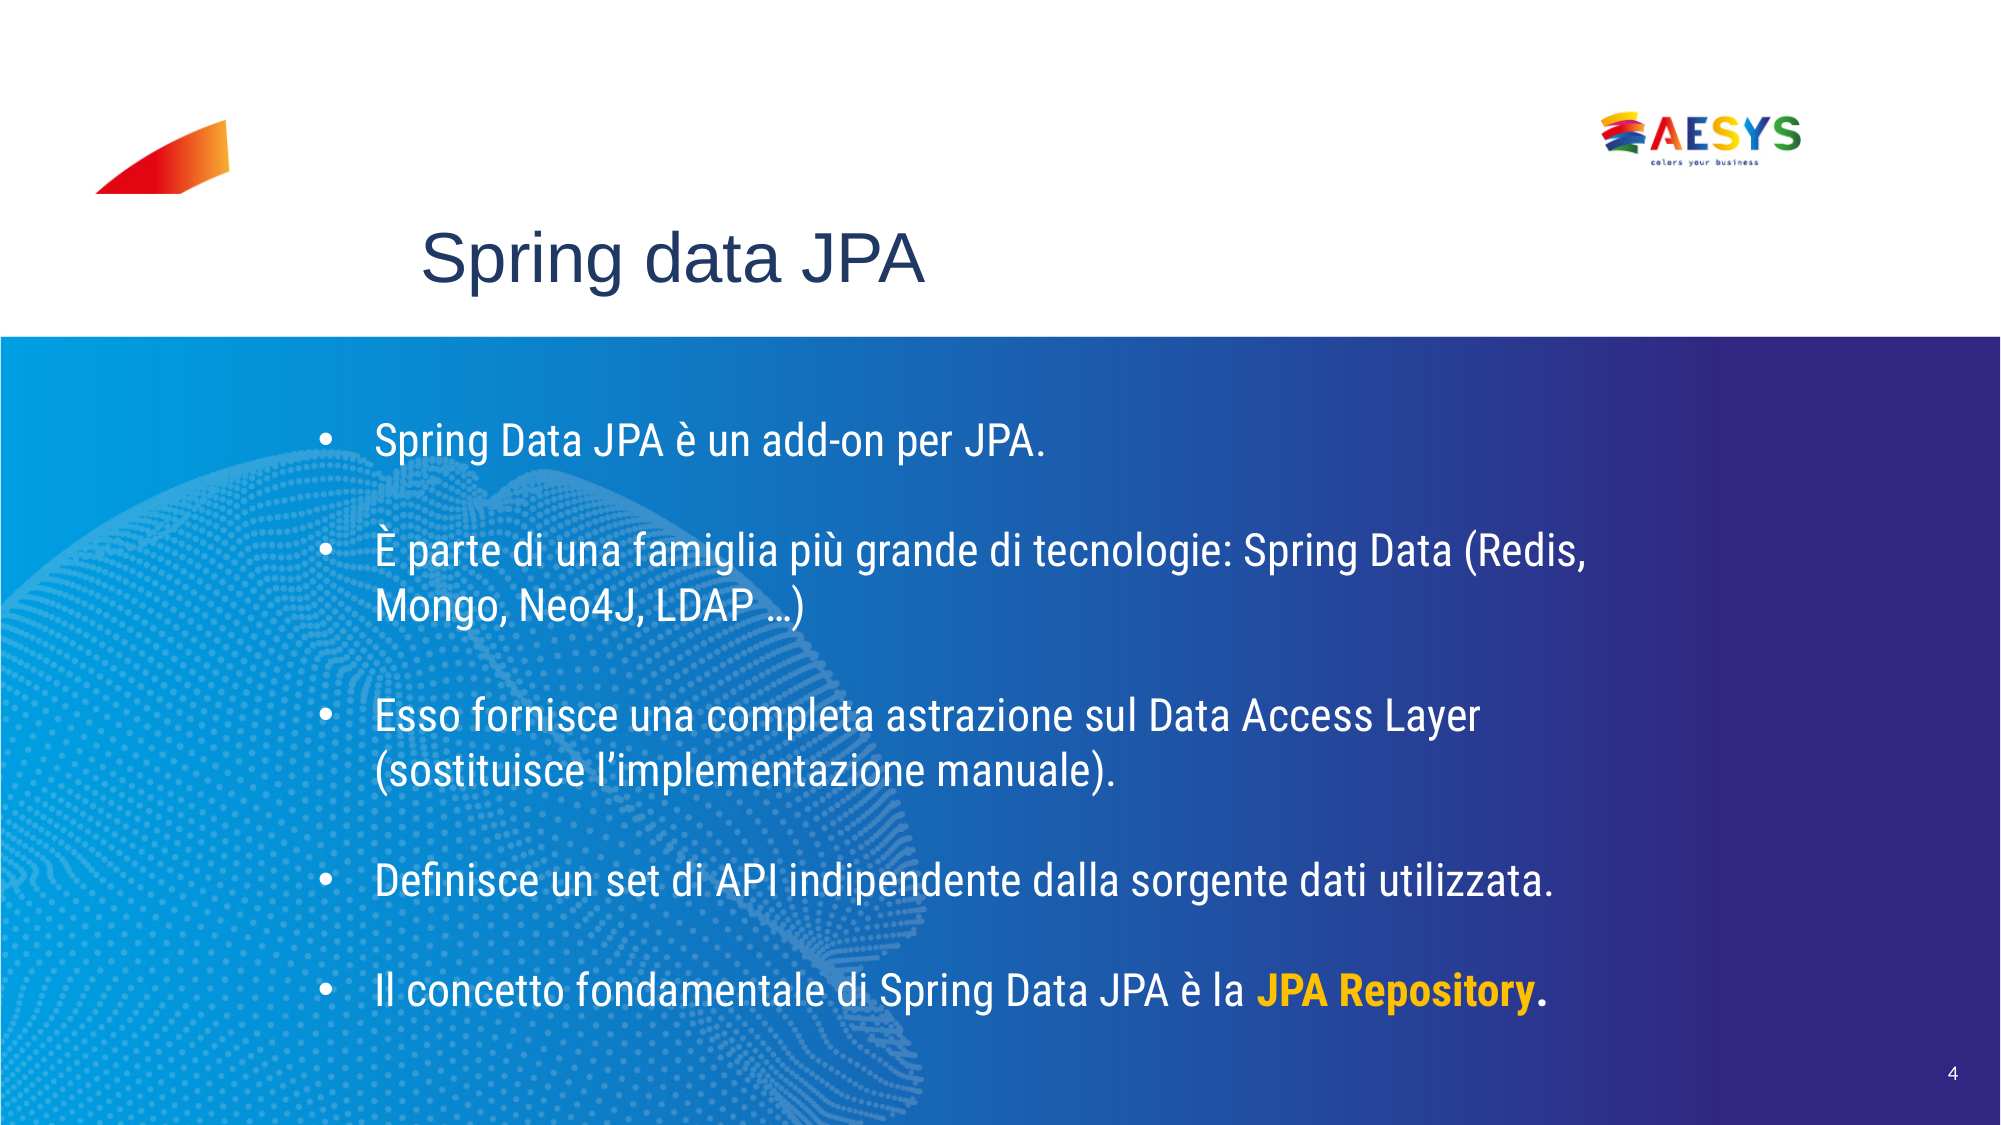

# Spring data JPA
Spring Data JPA è un add-on per JPA.

È parte di una famiglia più grande di tecnologie: Spring Data (Redis, Mongo, Neo4J, LDAP …)

Esso fornisce una completa astrazione sul Data Access Layer (sostituisce l’implementazione manuale).

Definisce un set di API indipendente dalla sorgente dati utilizzata.

Il concetto fondamentale di Spring Data JPA è la JPA Repository.
4